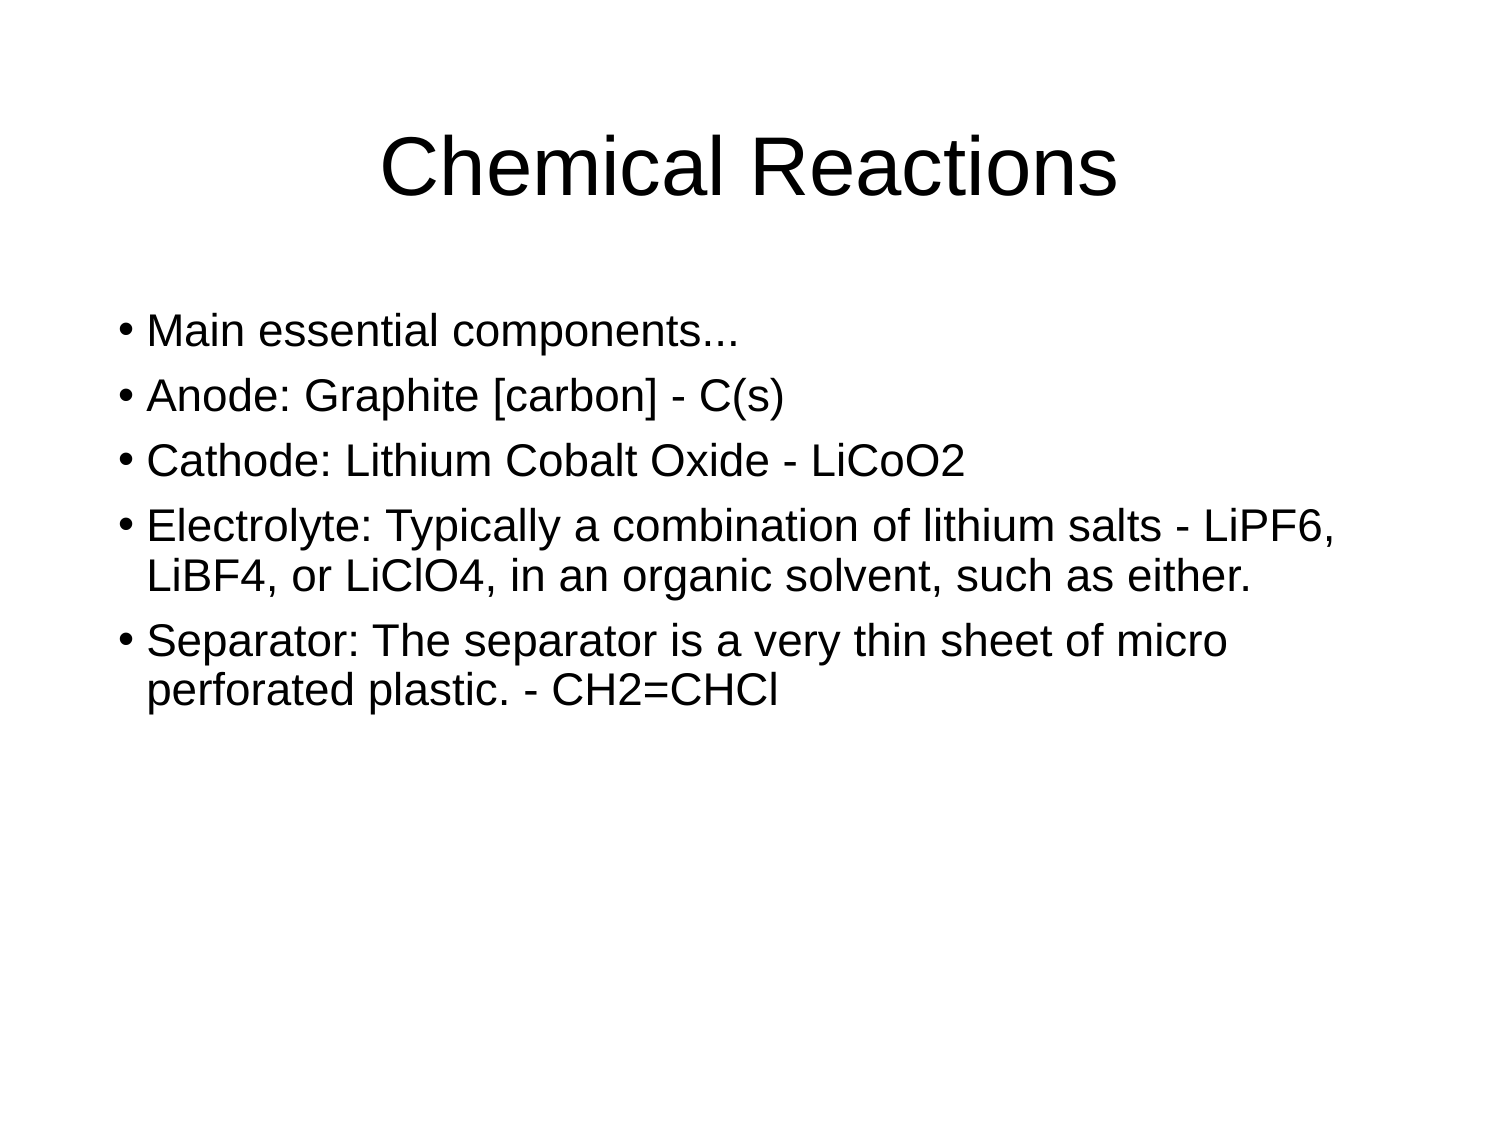

# Chemical Reactions
Main essential components...
Anode: Graphite [carbon] - C(s)
Cathode: Lithium Cobalt Oxide - LiCoO2
Electrolyte: Typically a combination of lithium salts - LiPF6, LiBF4, or LiClO4, in an organic solvent, such as either.
Separator: The separator is a very thin sheet of micro perforated plastic. - CH2=CHCl